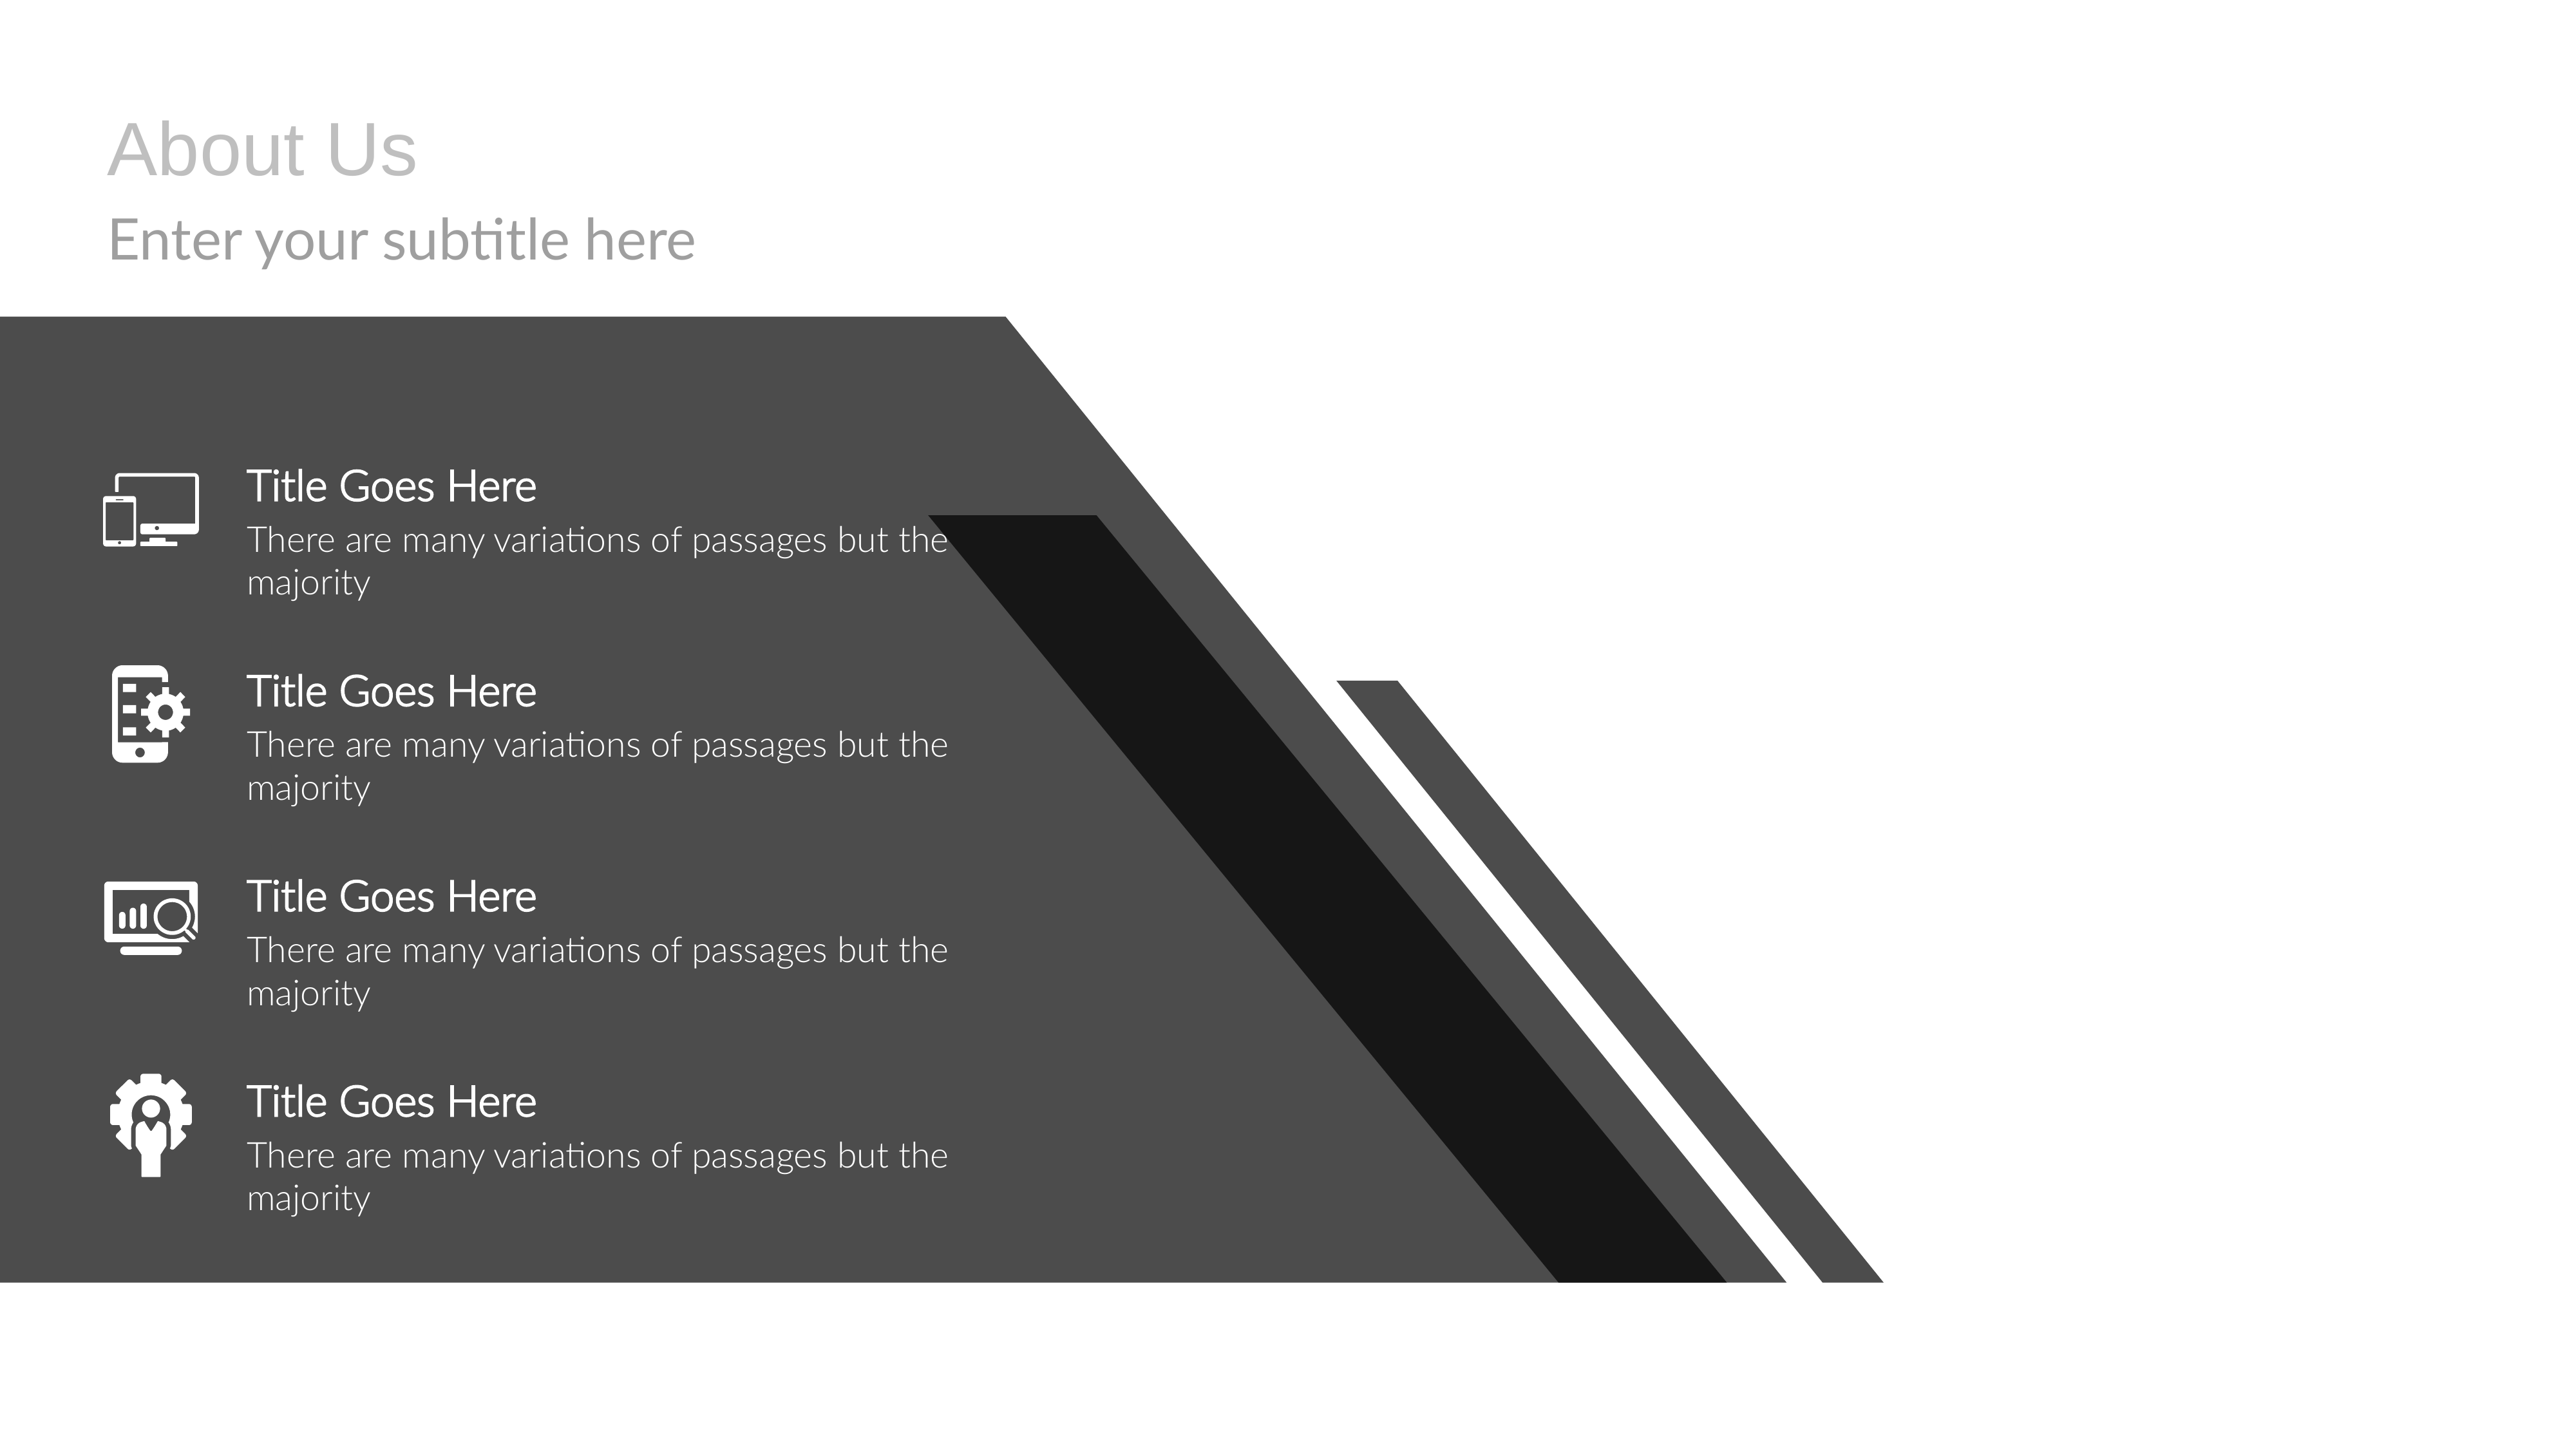

# About Us
Enter your subtitle here

Title Goes Here
There are many variations of passages but the majority

Title Goes Here
There are many variations of passages but the majority

Title Goes Here
There are many variations of passages but the majority

Title Goes Here
There are many variations of passages but the majority